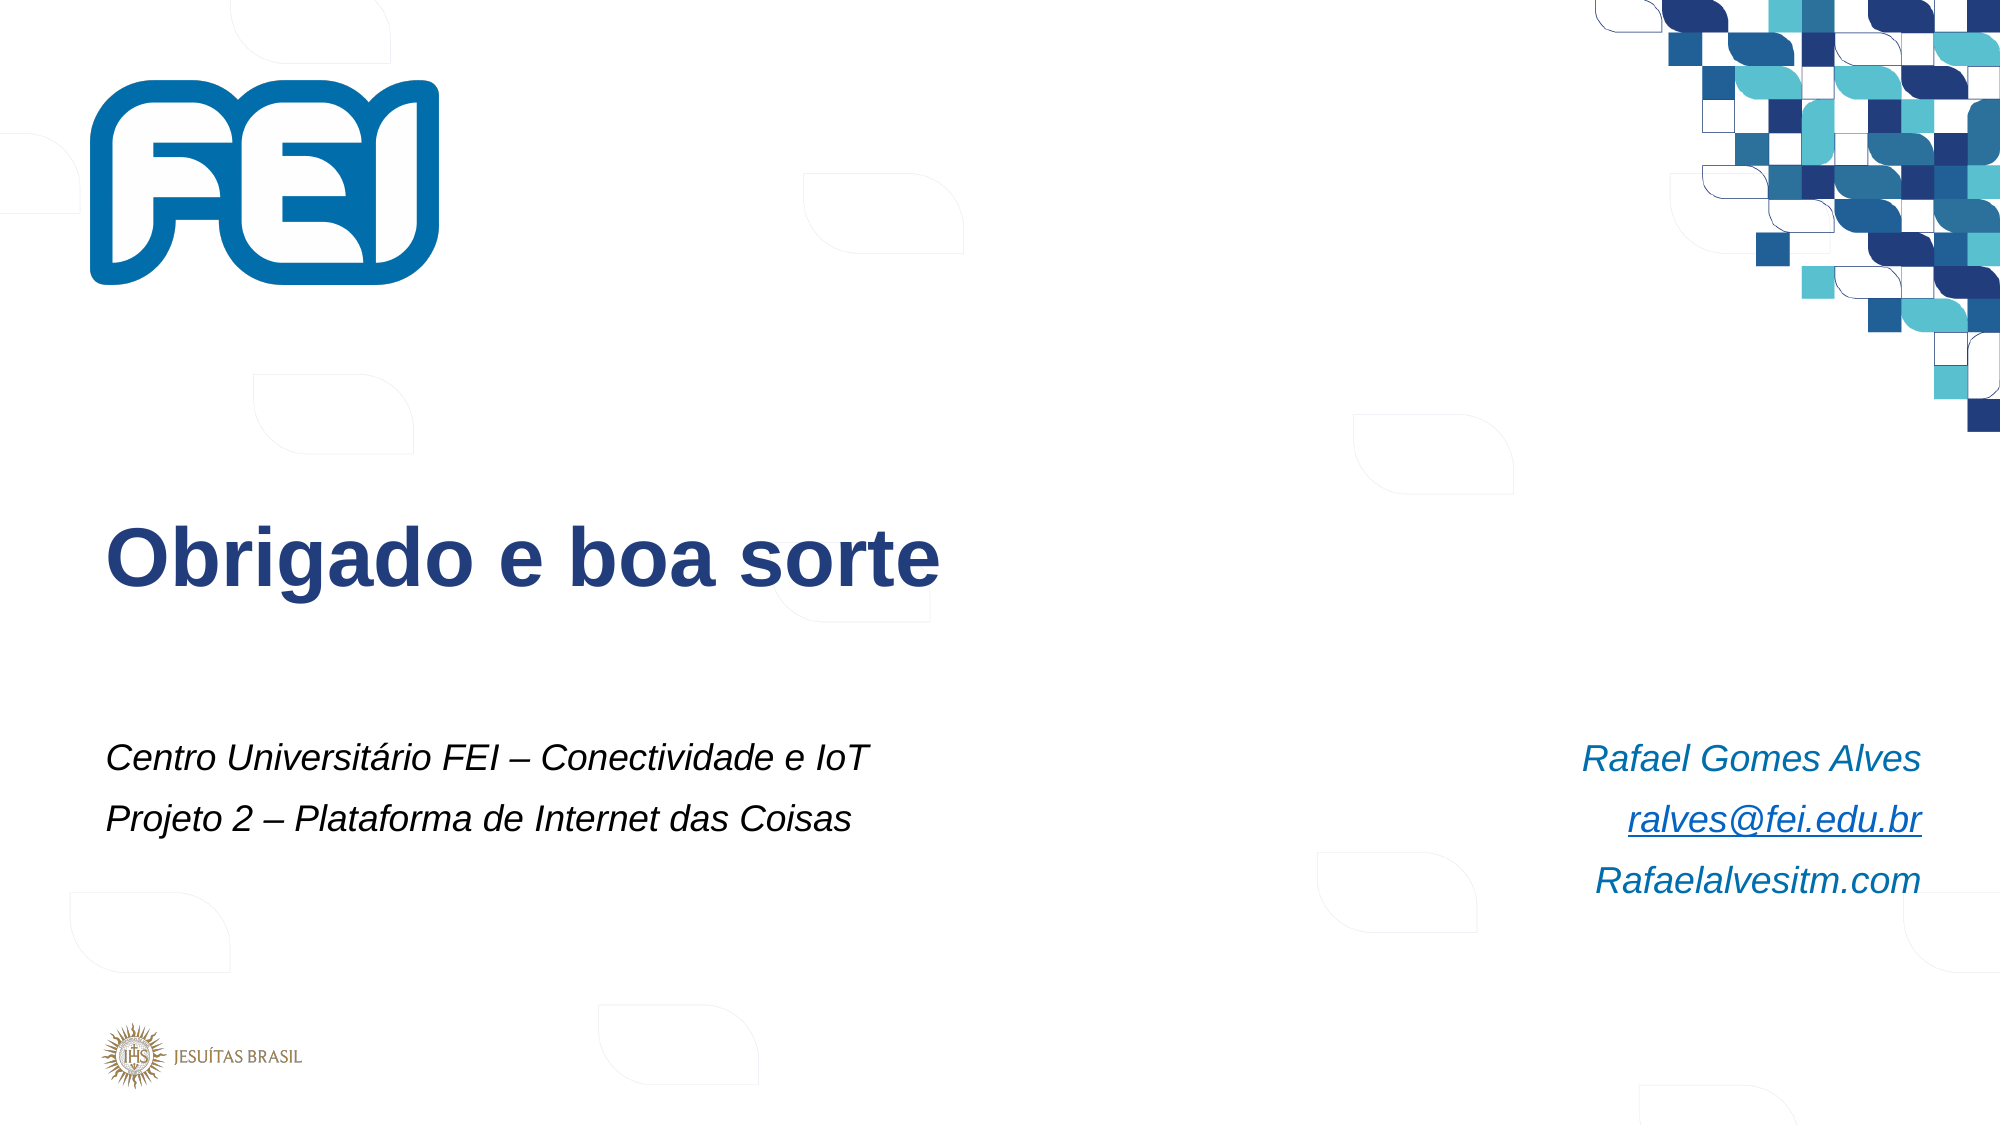

# Obrigado e boa sorte
Centro Universitário FEI – Conectividade e IoT
Projeto 2 – Plataforma de Internet das Coisas
Rafael Gomes Alves
ralves@fei.edu.br
Rafaelalvesitm.com